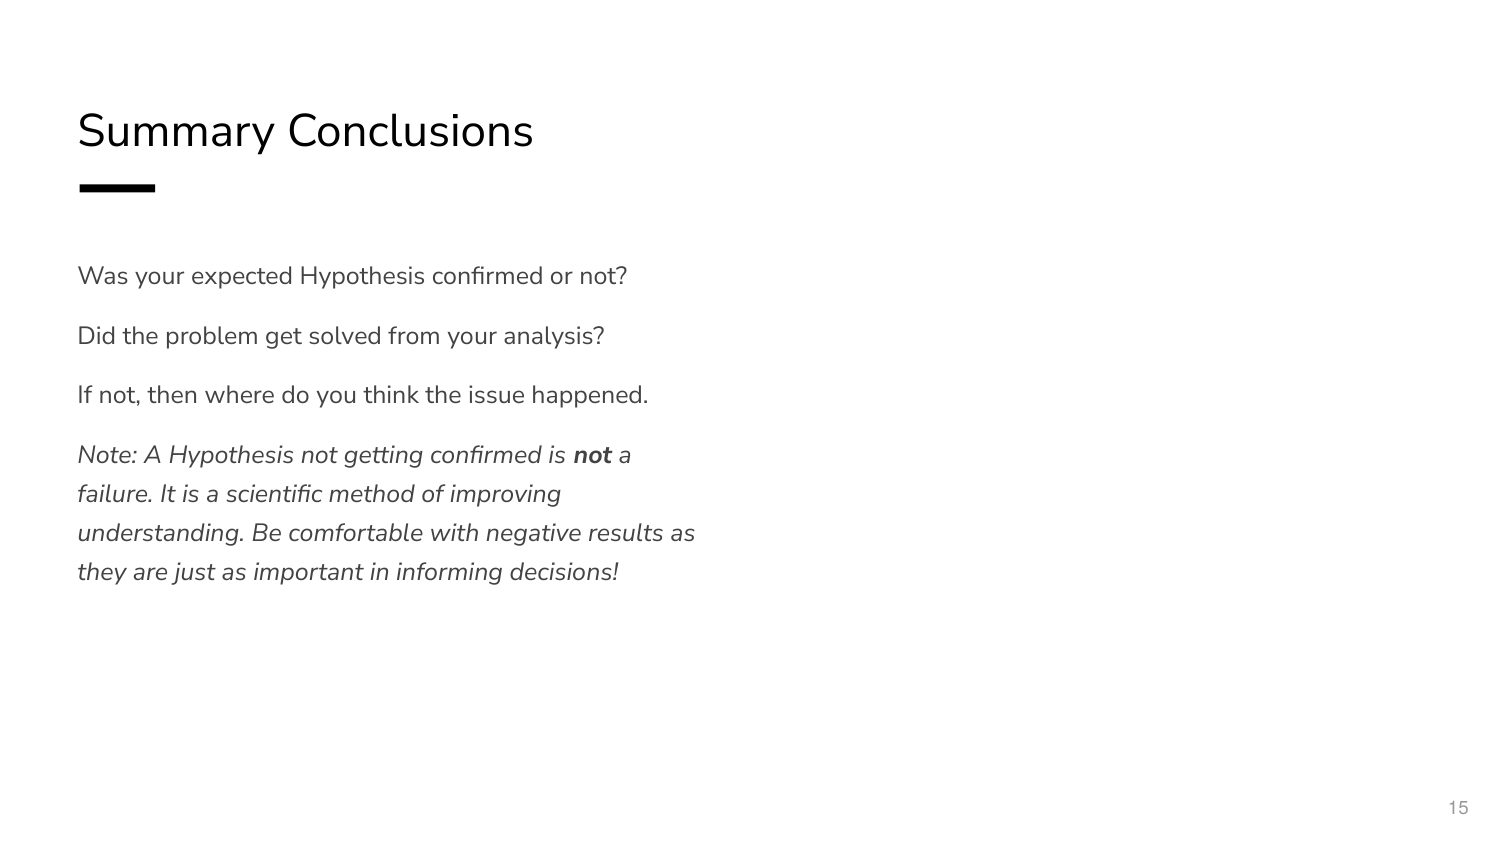

# Summary Conclusions
Was your expected Hypothesis confirmed or not?
Did the problem get solved from your analysis?
If not, then where do you think the issue happened.
Note: A Hypothesis not getting confirmed is not a failure. It is a scientific method of improving understanding. Be comfortable with negative results as they are just as important in informing decisions!